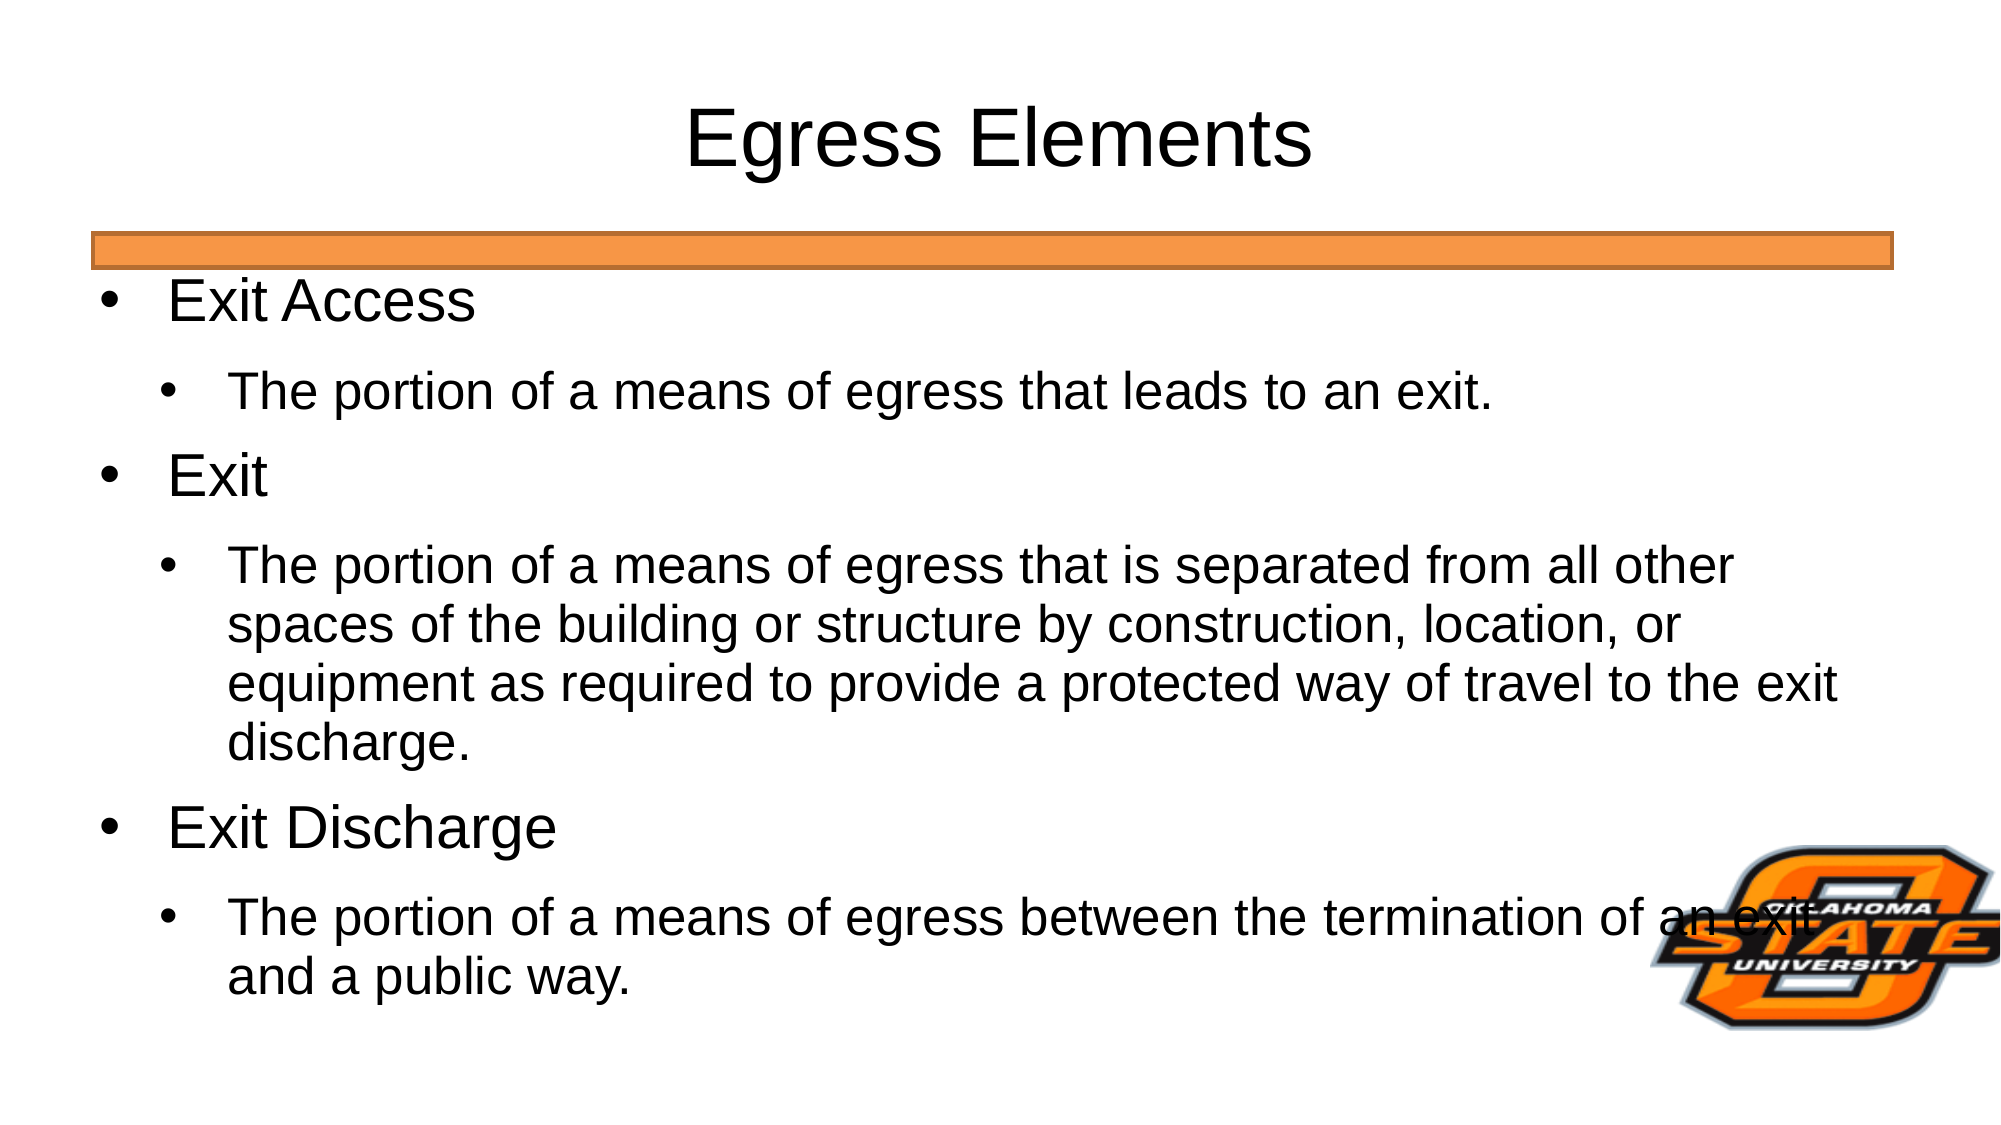

# Egress Elements
Exit Access
The portion of a means of egress that leads to an exit.
Exit
The portion of a means of egress that is separated from all other spaces of the building or structure by construction, location, or equipment as required to provide a protected way of travel to the exit discharge.
Exit Discharge
The portion of a means of egress between the termination of an exit and a public way.